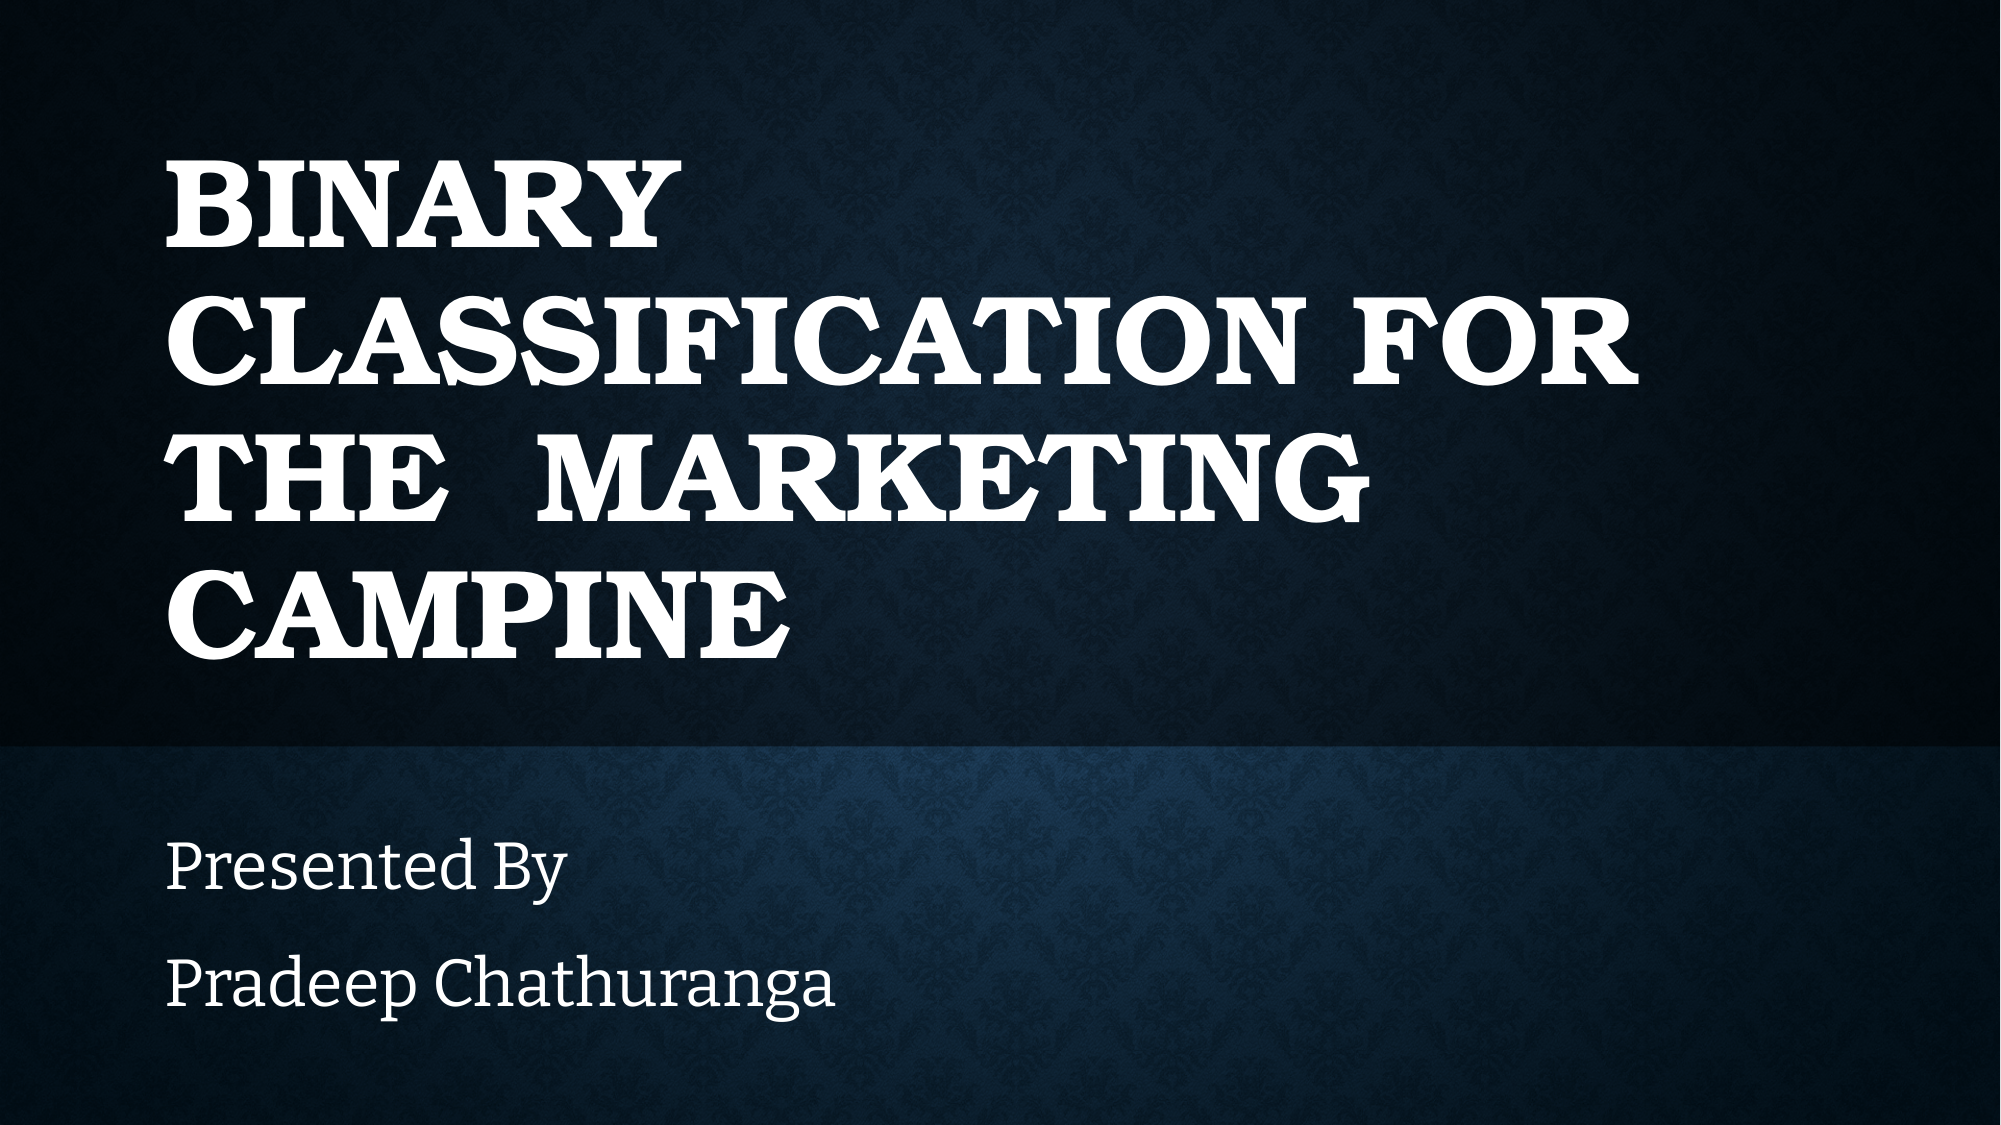

# Binary  Classification for  the  Marketing Campine
Presented By
Pradeep Chathuranga